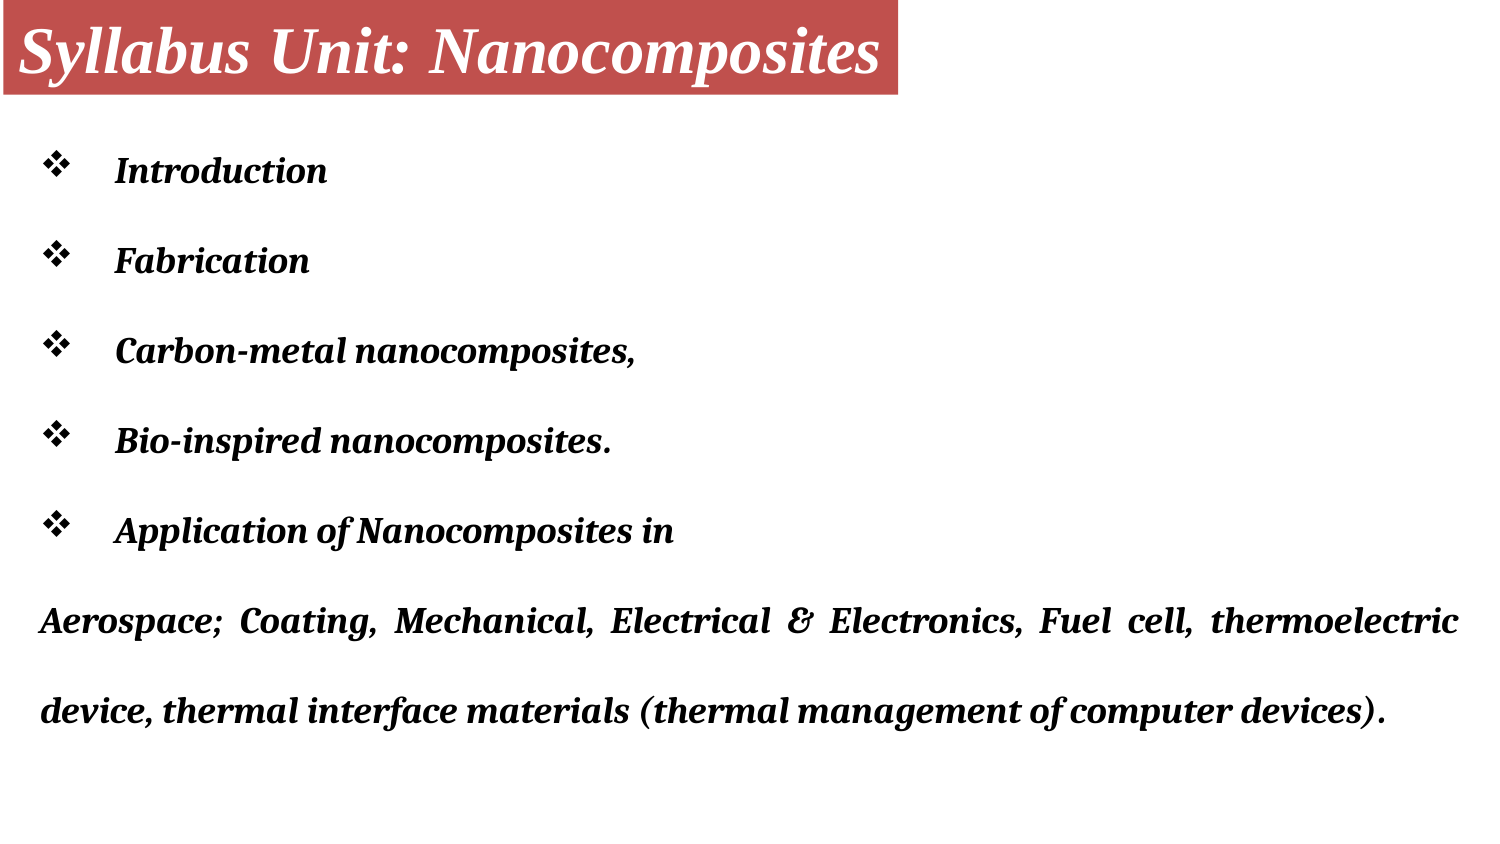

Syllabus Unit: Nanocomposites
Introduction
Fabrication
Carbon-metal nanocomposites,
Bio-inspired nanocomposites.
Application of Nanocomposites in
Aerospace; Coating, Mechanical, Electrical & Electronics, Fuel cell, thermoelectric device, thermal interface materials (thermal management of computer devices).